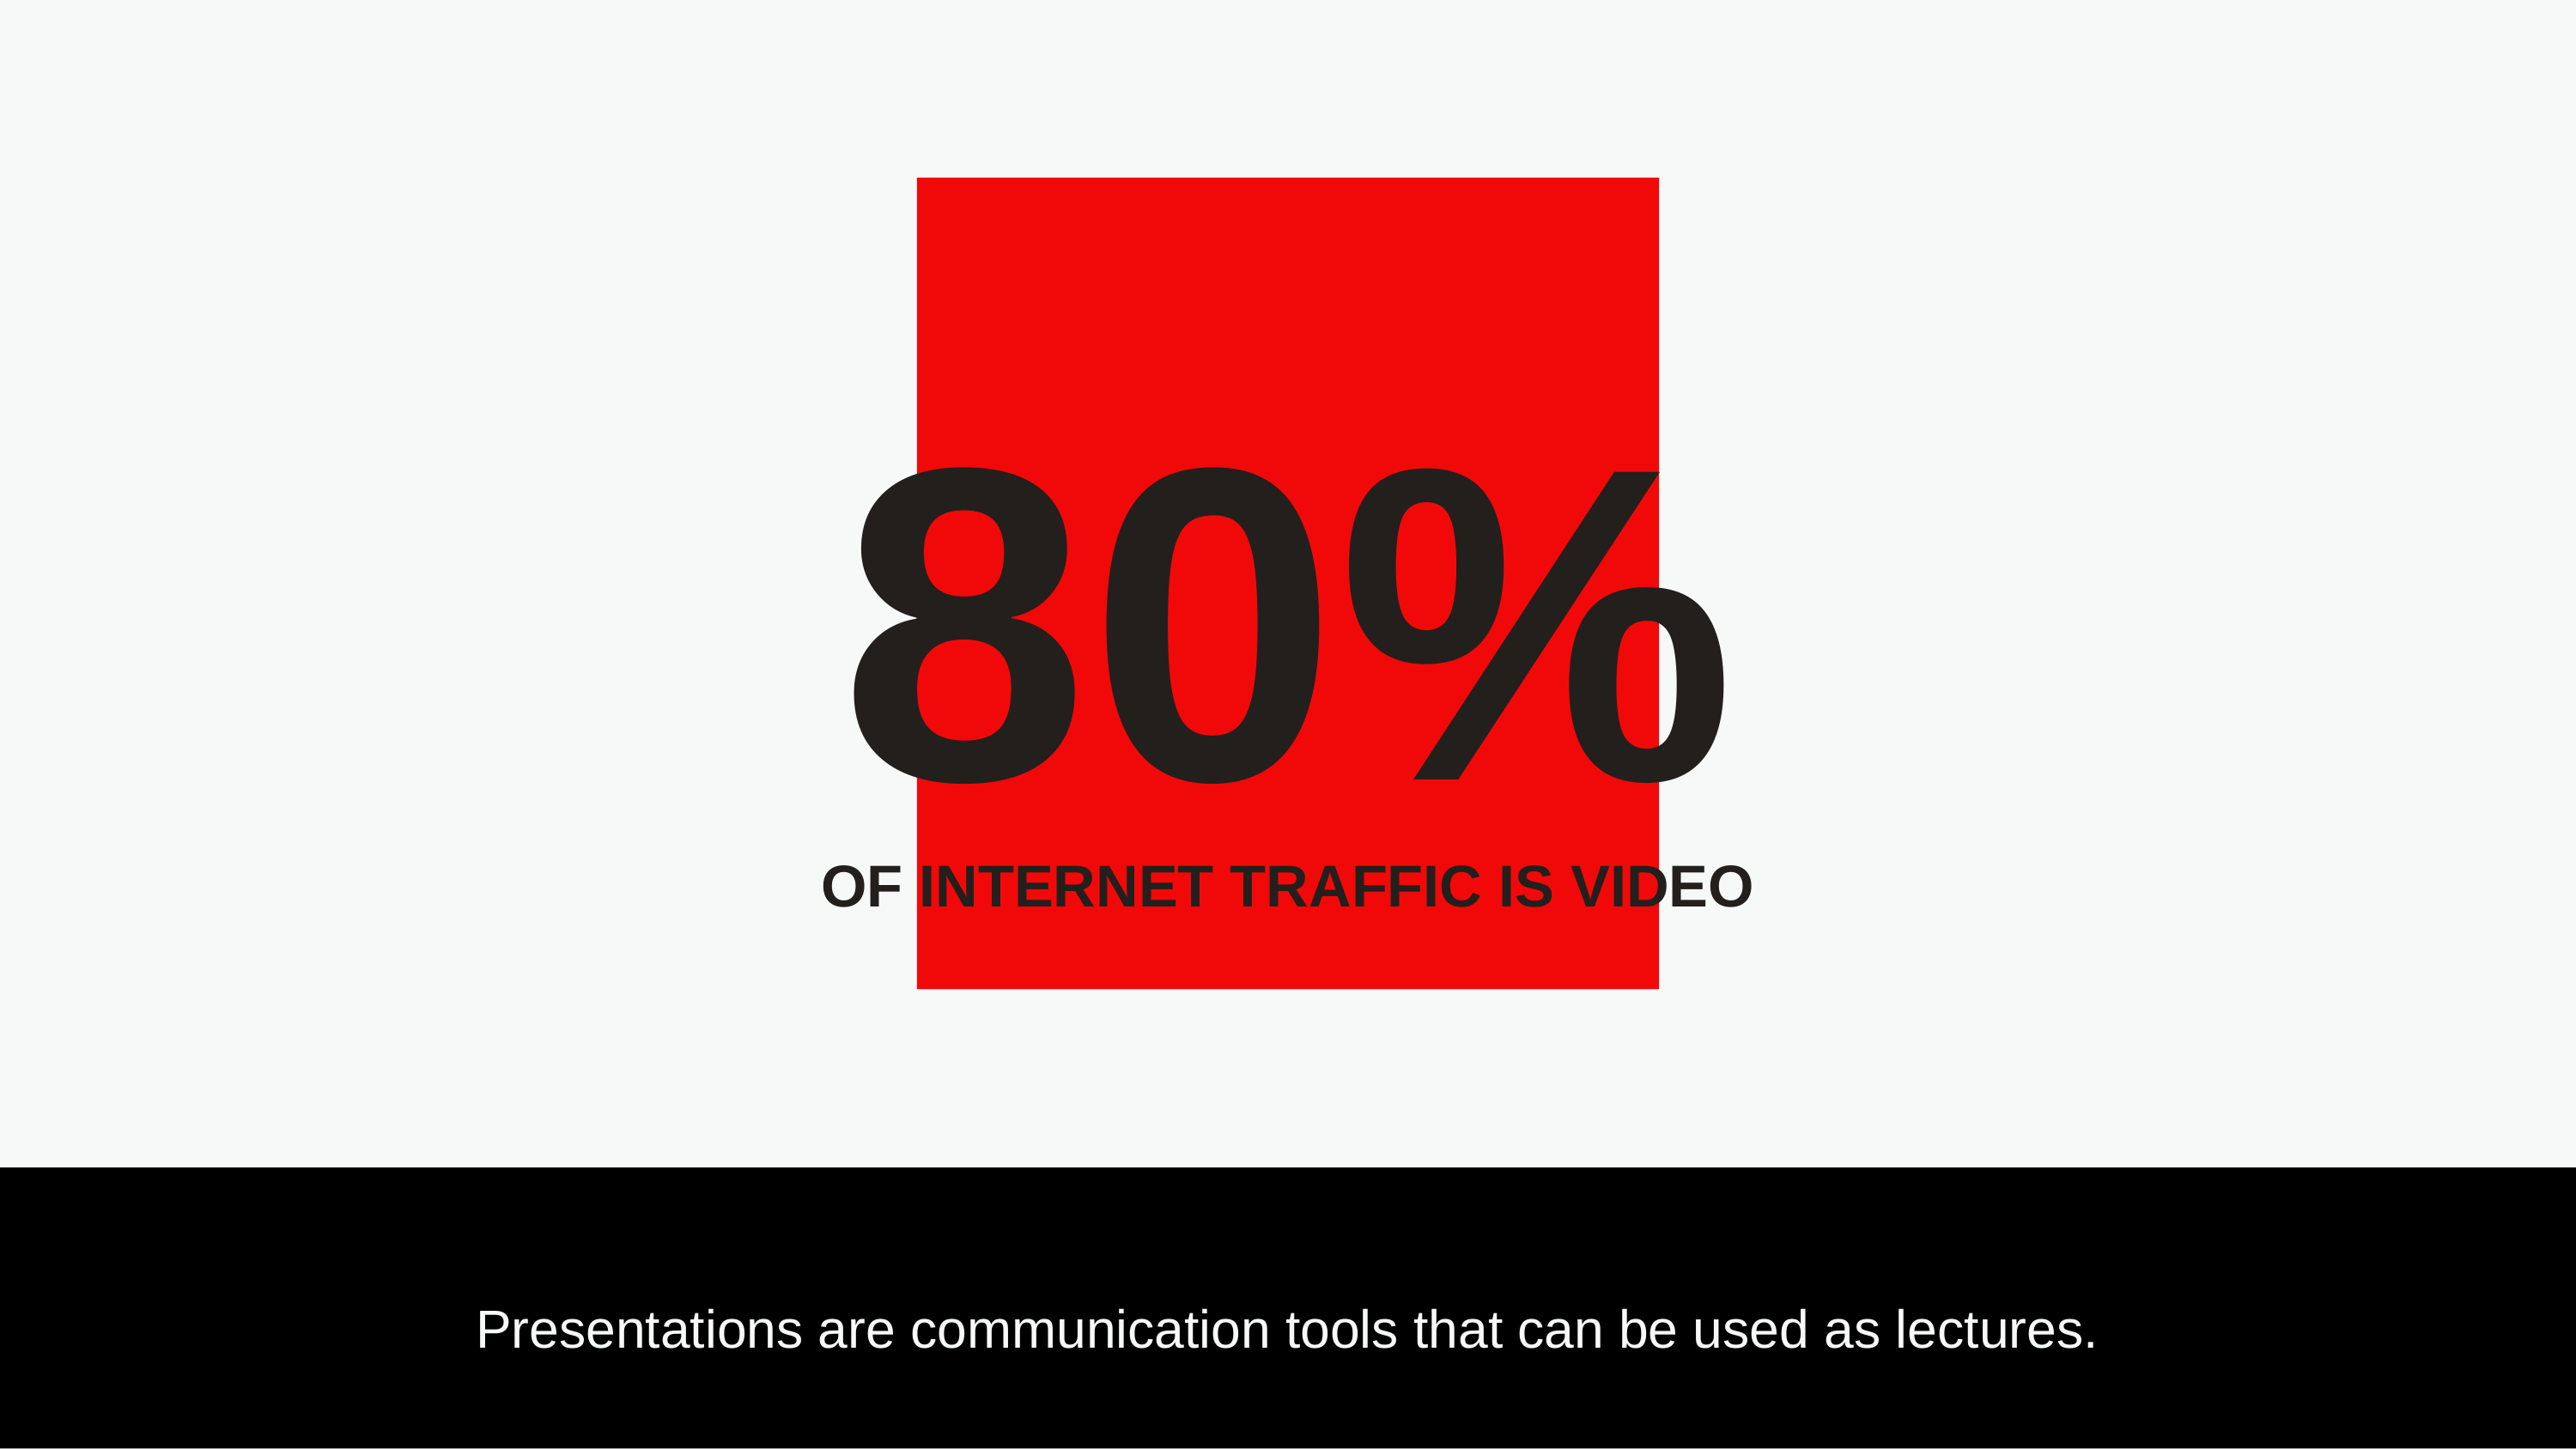

80%
OF INTERNET TRAFFIC IS VIDEO

Presentations are communication tools that can be used as lectures.